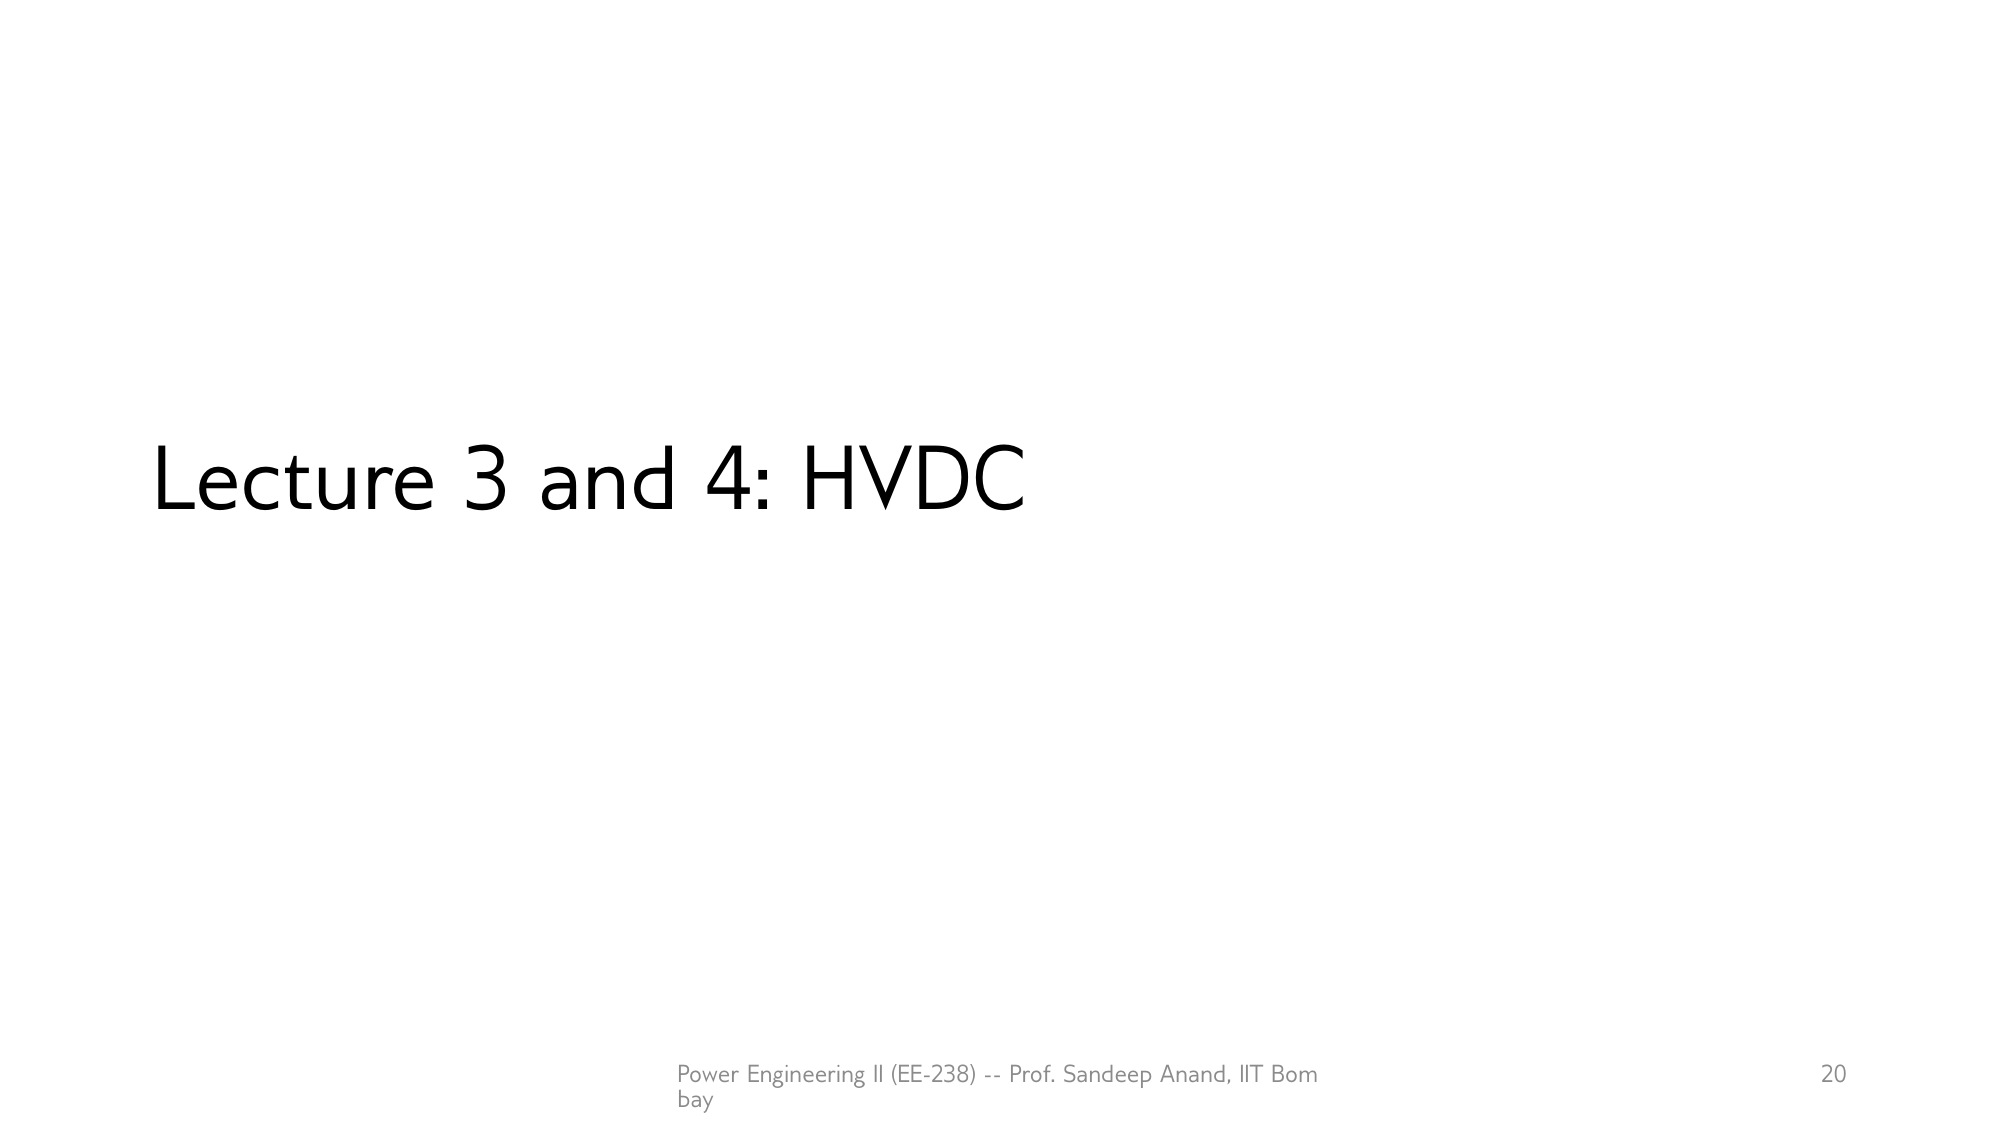

# Lecture 3 and 4: HVDC
Power Engineering II (EE-238) -- Prof. Sandeep Anand, IIT Bombay
20